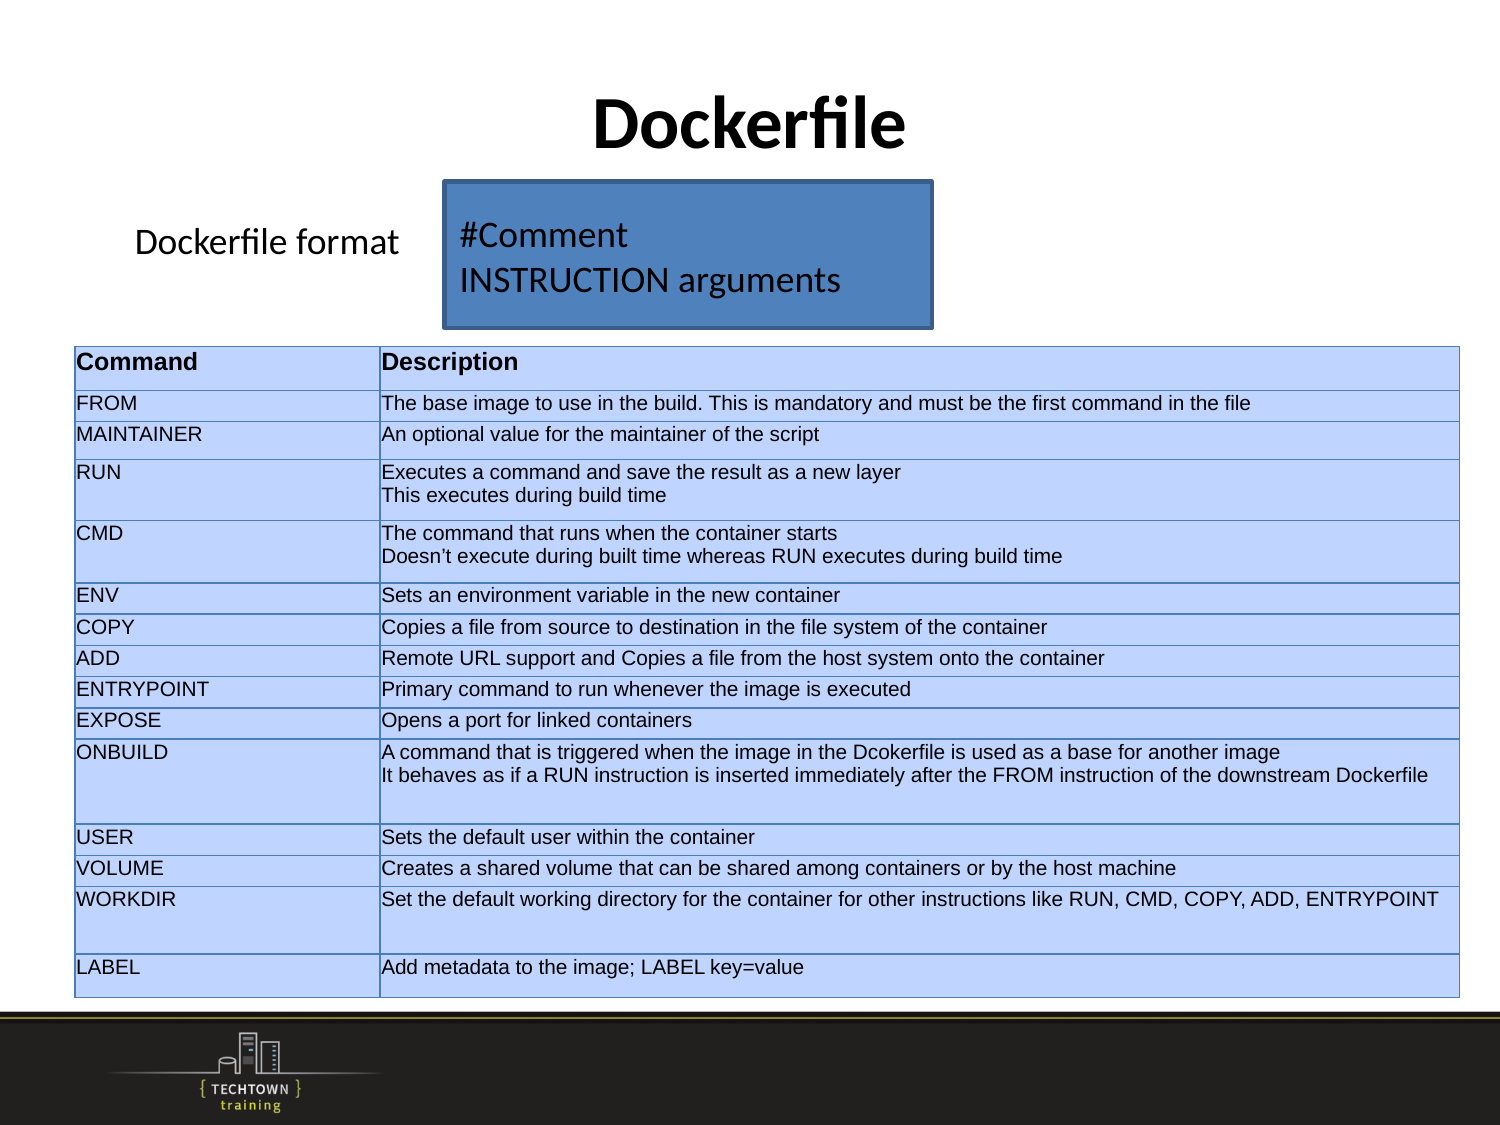

# Dockerfile
#Comment
INSTRUCTION arguments
Dockerfile format

| Command | Description |
| --- | --- |
| FROM | The base image to use in the build. This is mandatory and must be the first command in the file |
| MAINTAINER | An optional value for the maintainer of the script |
| RUN | Executes a command and save the result as a new layer This executes during build time |
| CMD | The command that runs when the container starts Doesn’t execute during built time whereas RUN executes during build time |
| ENV | Sets an environment variable in the new container |
| COPY | Copies a file from source to destination in the file system of the container |
| ADD | Remote URL support and Copies a file from the host system onto the container |
| ENTRYPOINT | Primary command to run whenever the image is executed |
| EXPOSE | Opens a port for linked containers |
| ONBUILD | A command that is triggered when the image in the Dcokerfile is used as a base for another image It behaves as if a RUN instruction is inserted immediately after the FROM instruction of the downstream Dockerfile |
| USER | Sets the default user within the container |
| VOLUME | Creates a shared volume that can be shared among containers or by the host machine |
| WORKDIR | Set the default working directory for the container for other instructions like RUN, CMD, COPY, ADD, ENTRYPOINT |
| LABEL | Add metadata to the image; LABEL key=value |